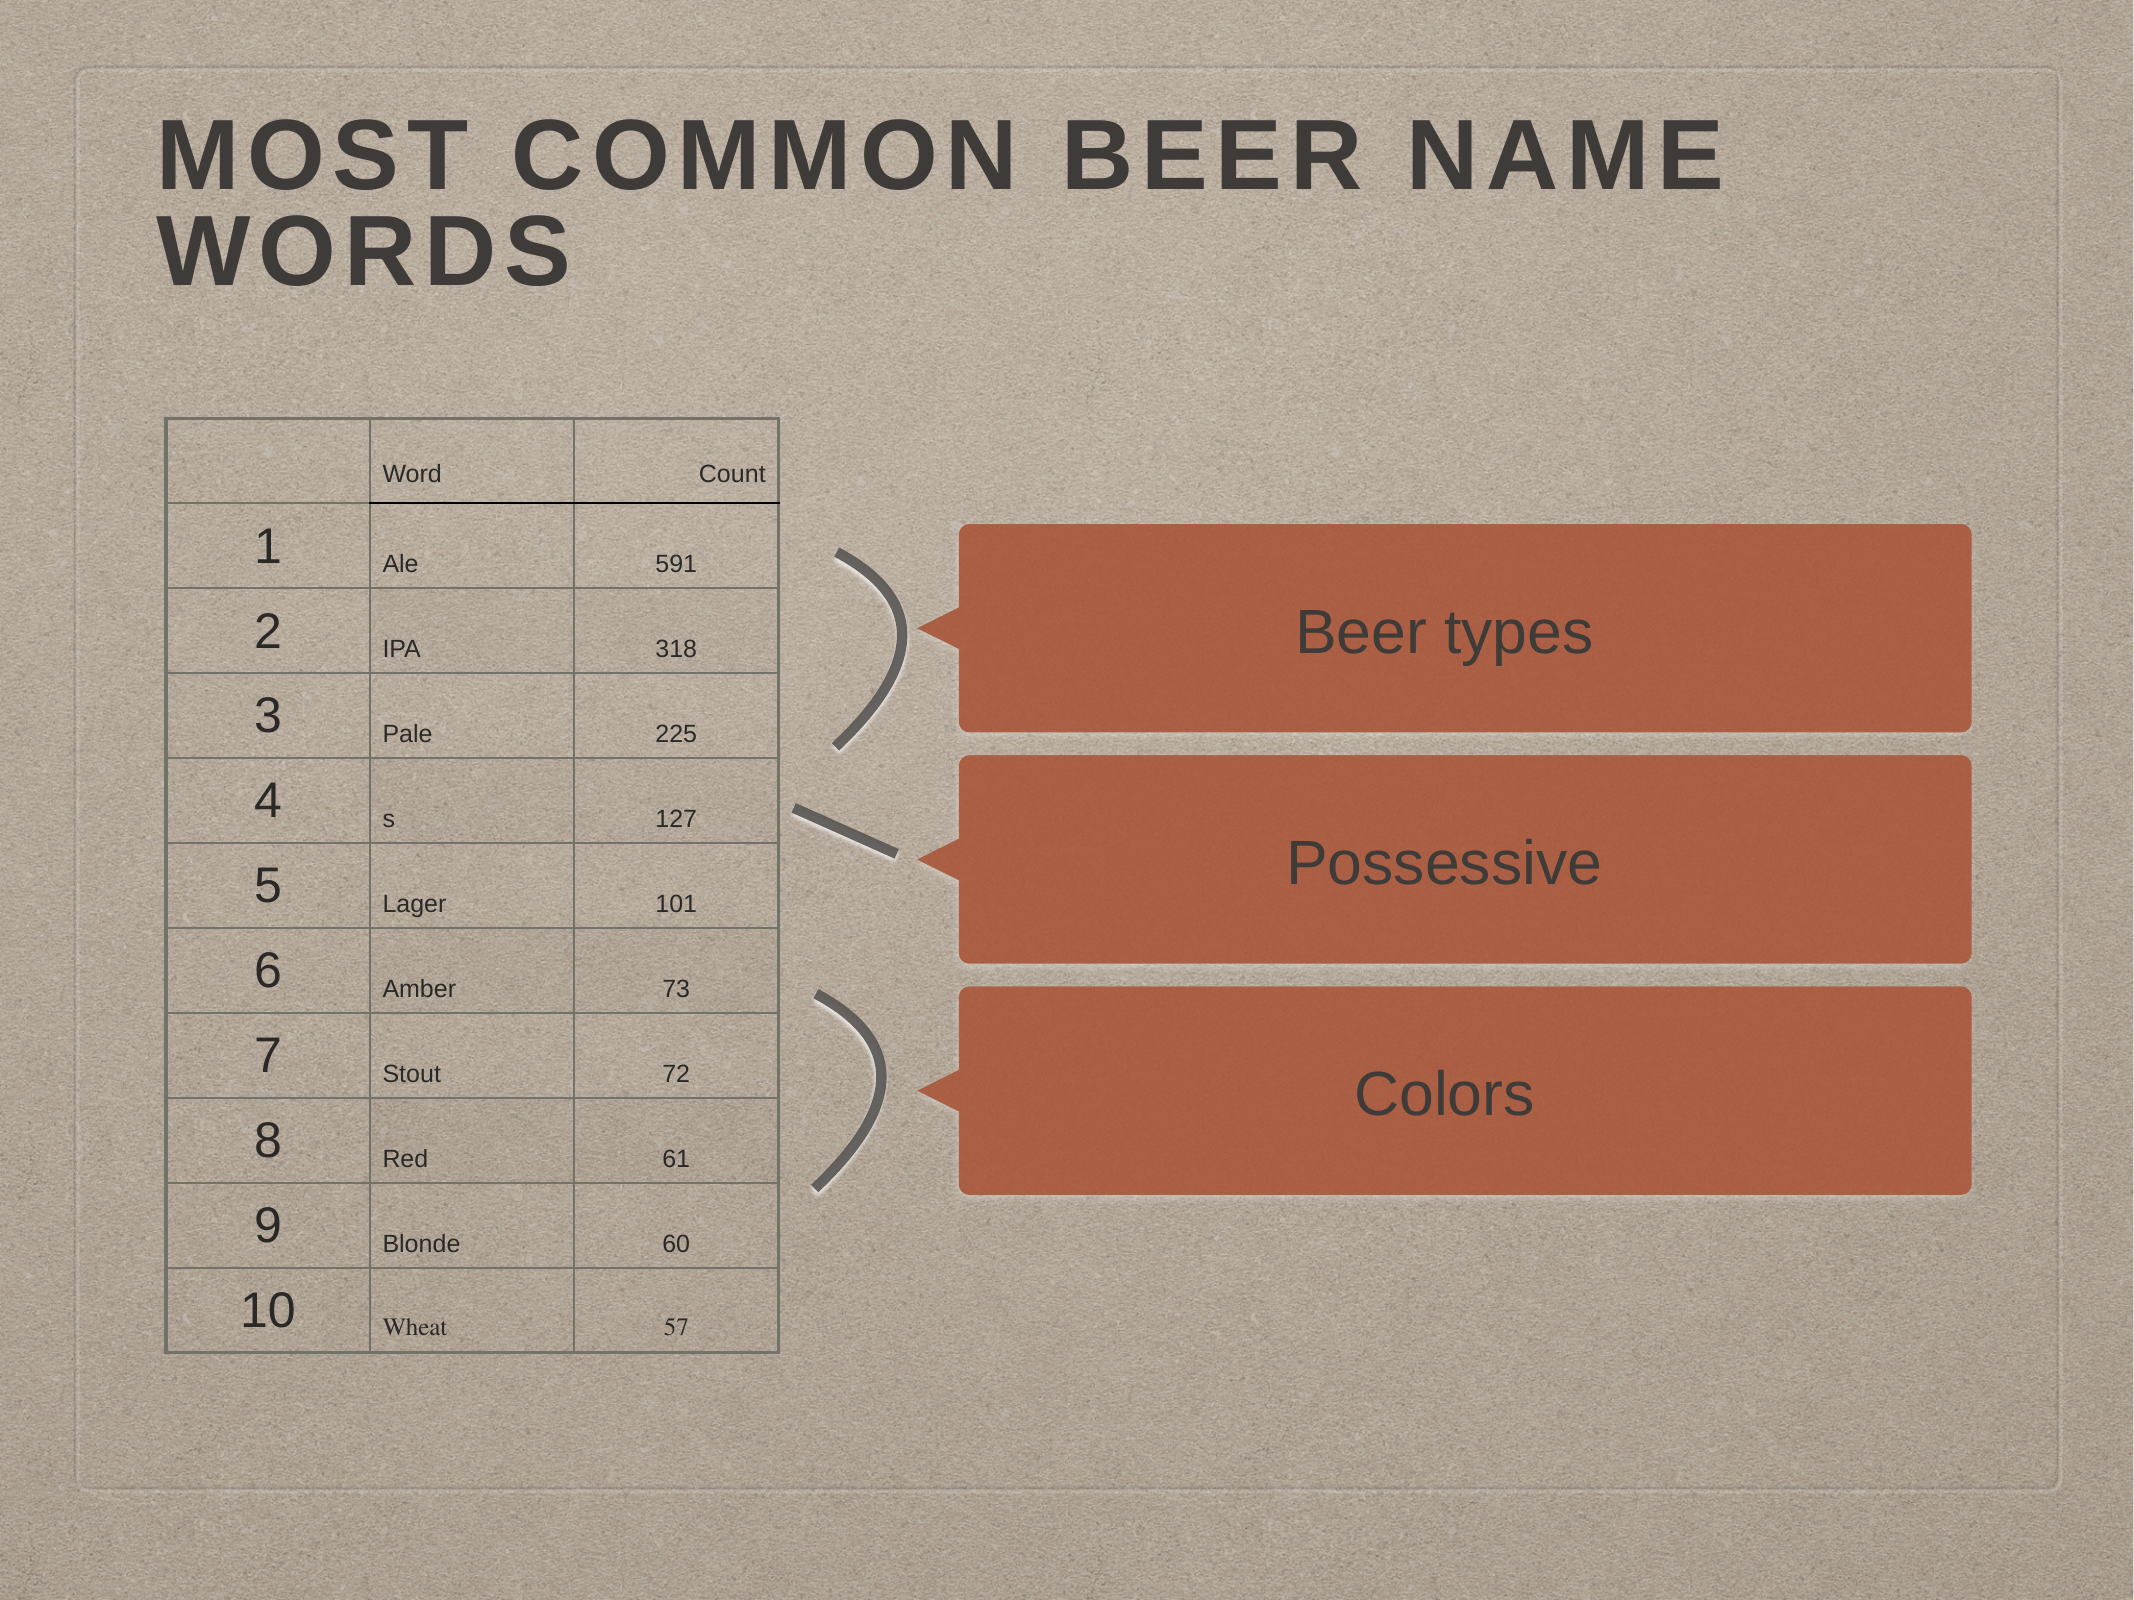

# Most Common Beer Name Words
|  | Word | Count |
| --- | --- | --- |
| 1 | Ale | 591 |
| 2 | IPA | 318 |
| 3 | Pale | 225 |
| 4 | s | 127 |
| 5 | Lager | 101 |
| 6 | Amber | 73 |
| 7 | Stout | 72 |
| 8 | Red | 61 |
| 9 | Blonde | 60 |
| 10 | Wheat | 57 |
Beer types

Possessive

Colors